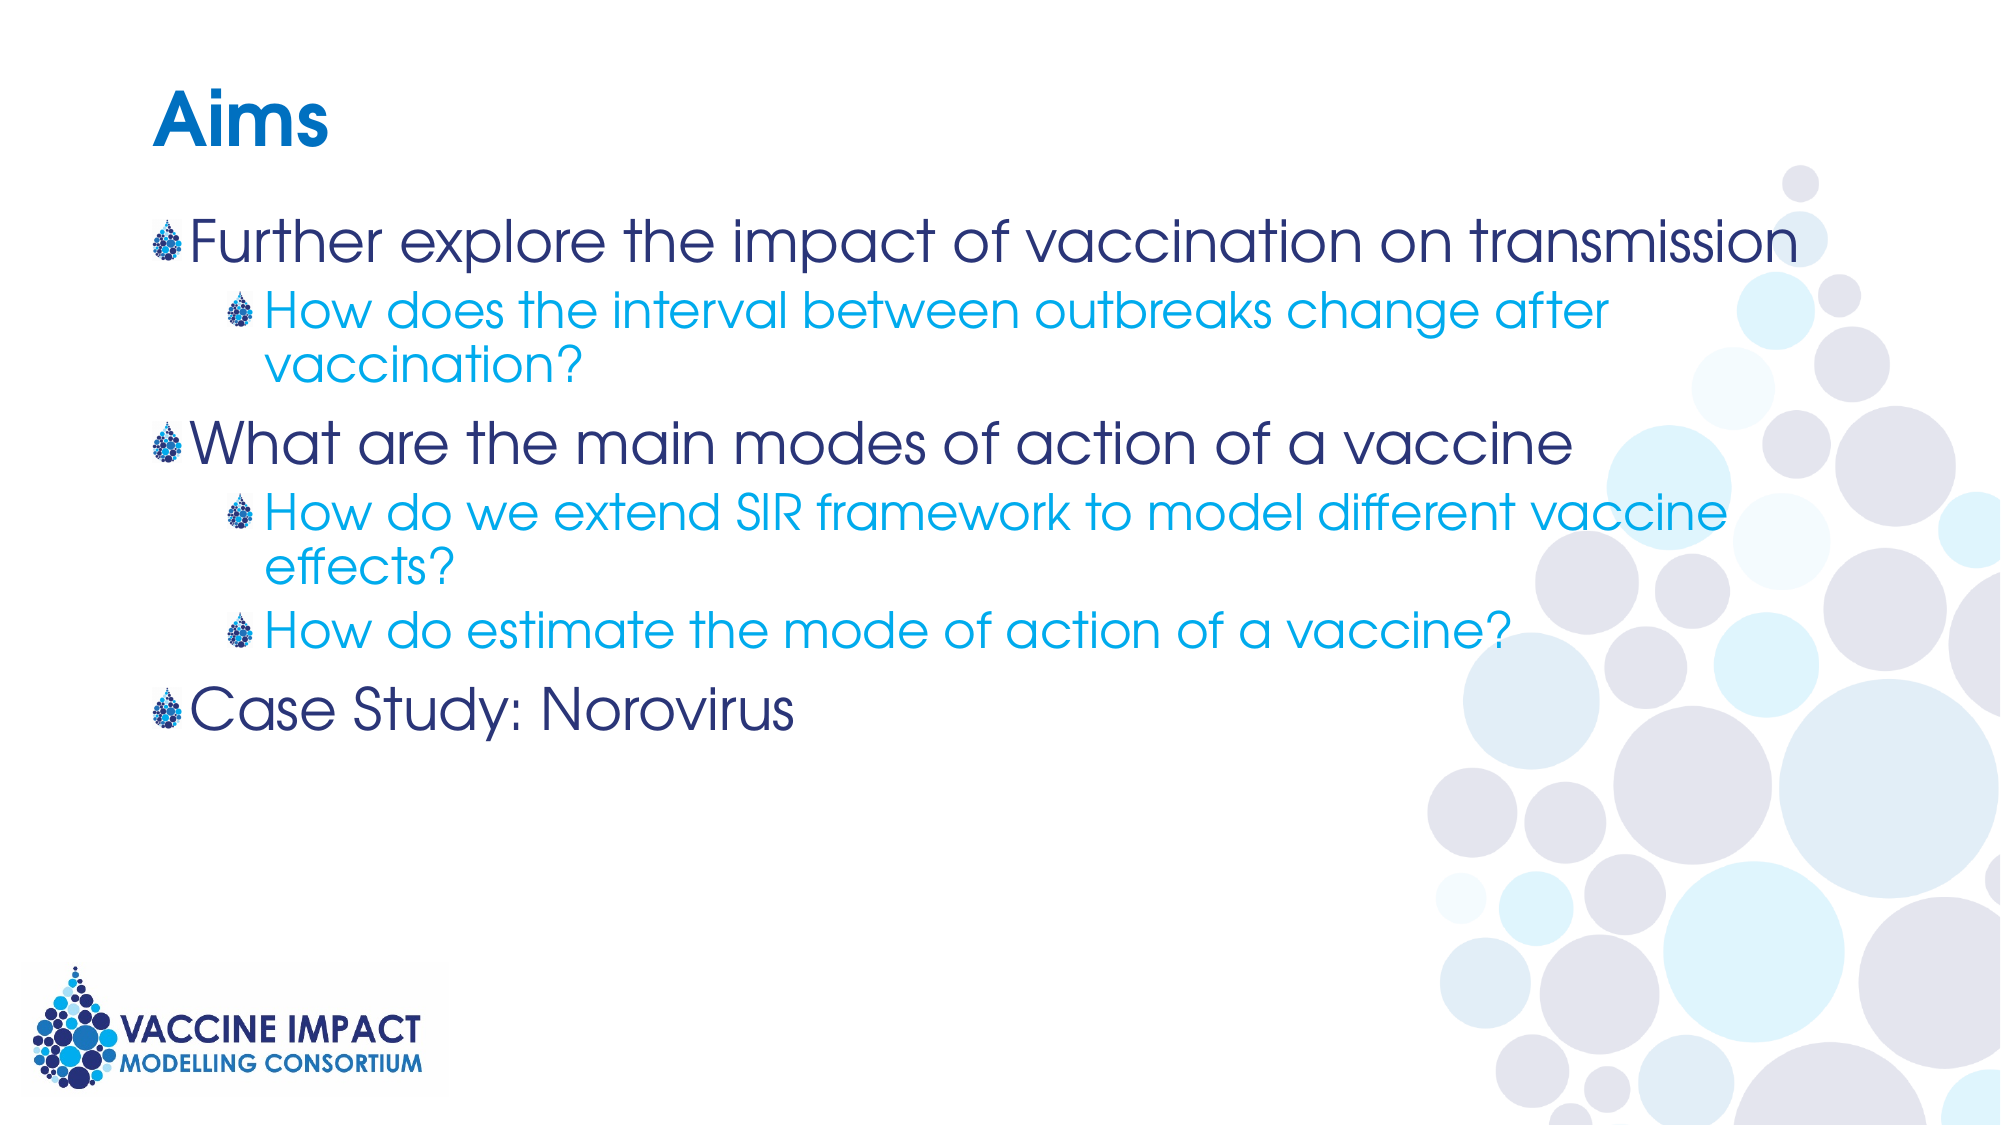

# Aims
Further explore the impact of vaccination on transmission
How does the interval between outbreaks change after vaccination?
What are the main modes of action of a vaccine
How do we extend SIR framework to model different vaccine effects?
How do estimate the mode of action of a vaccine?
Case Study: Norovirus